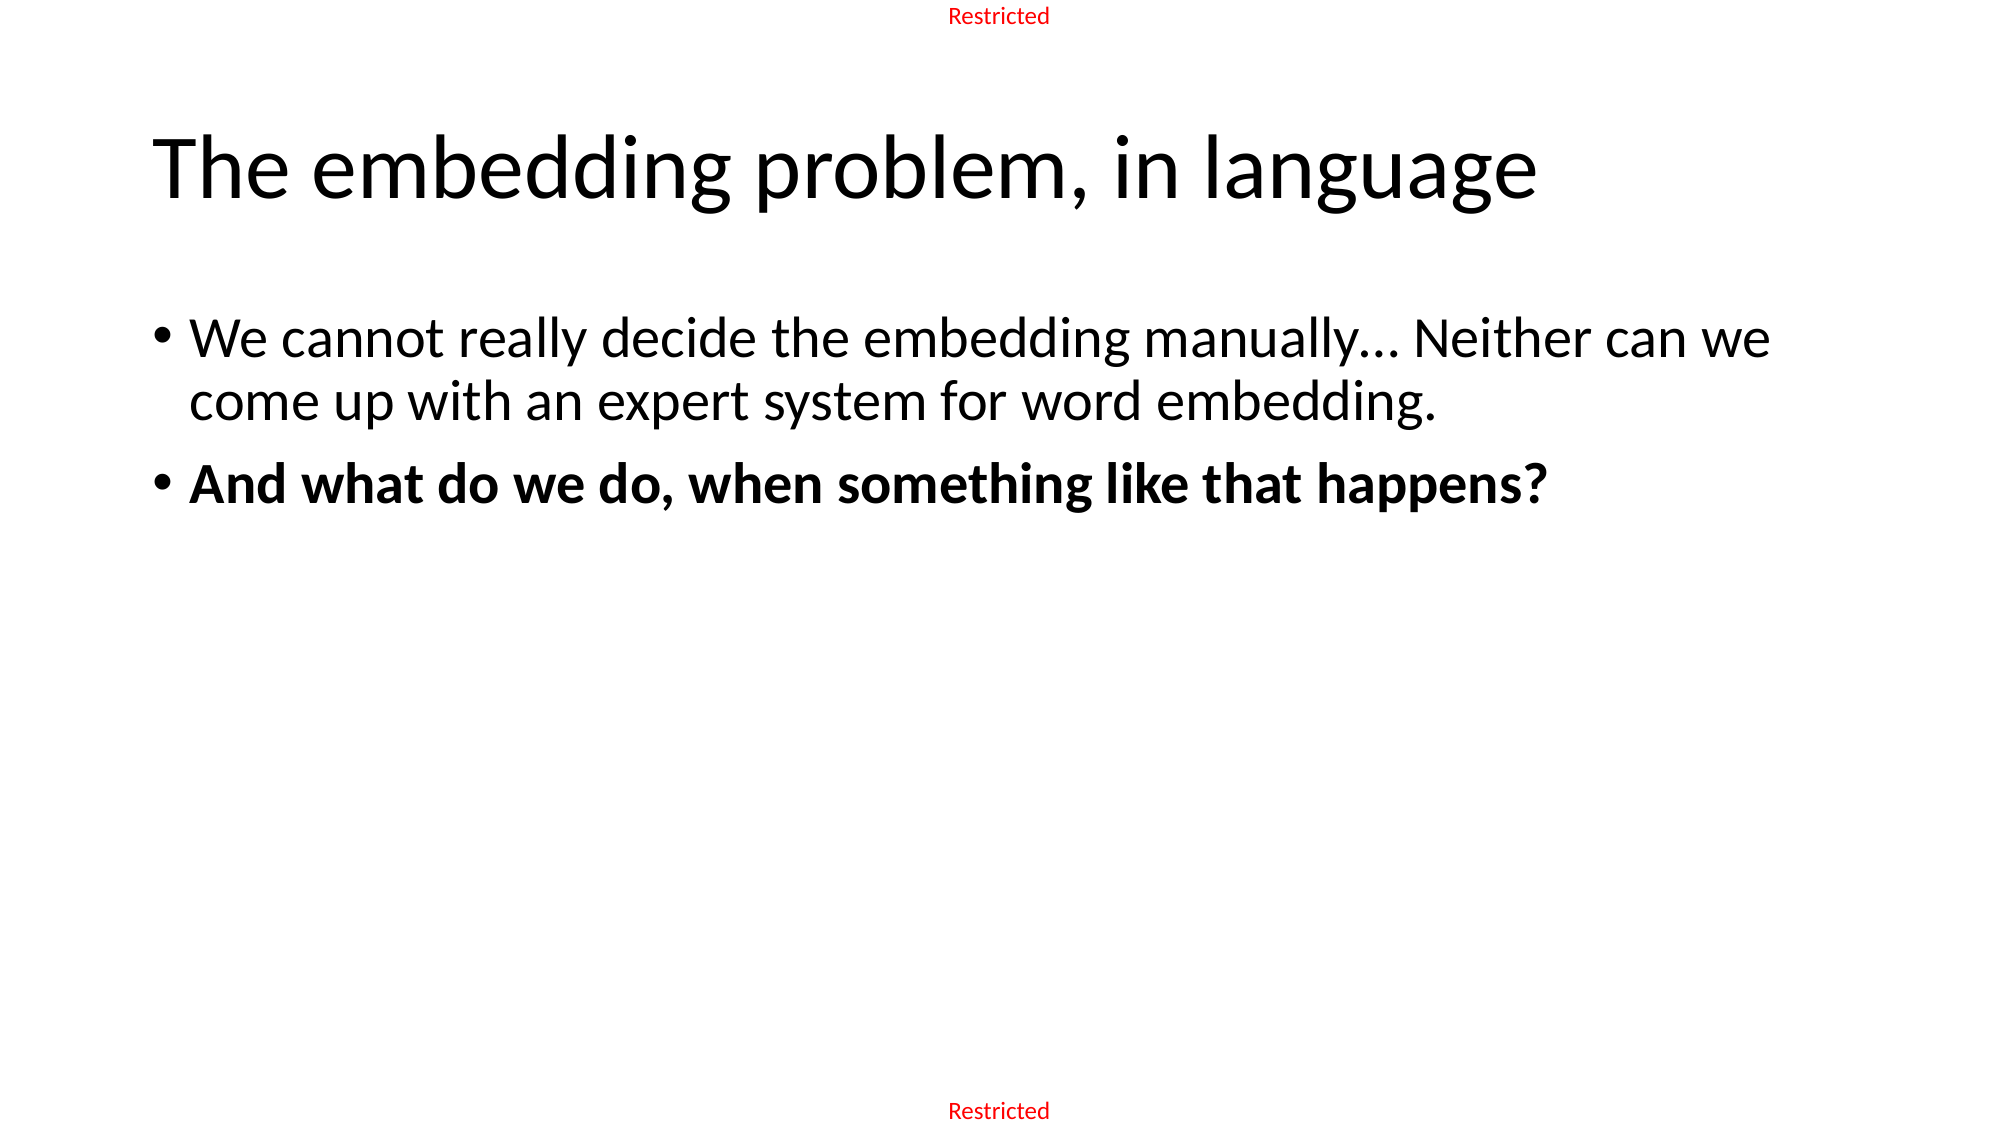

# The embedding problem, in language
We cannot really decide the embedding manually… Neither can we come up with an expert system for word embedding.
And what do we do, when something like that happens?